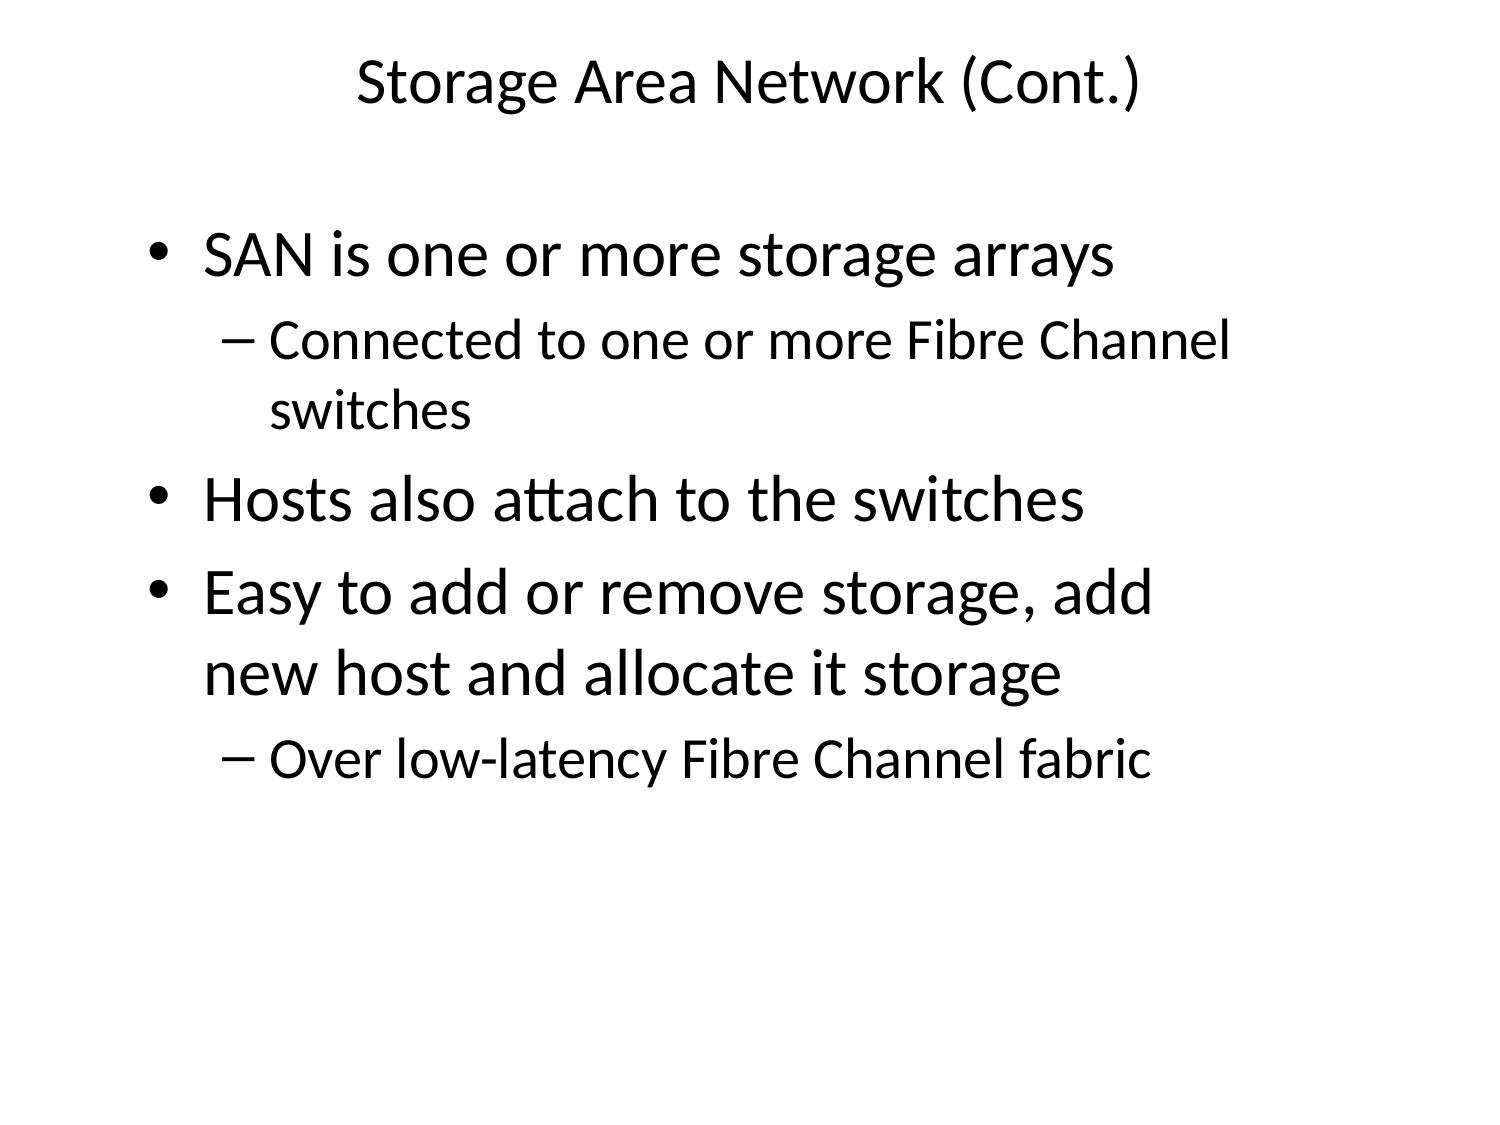

# Storage Area Network (Cont.)
SAN is one or more storage arrays
Connected to one or more Fibre Channel switches
Hosts also attach to the switches
Easy to add or remove storage, add new host and allocate it storage
Over low-latency Fibre Channel fabric